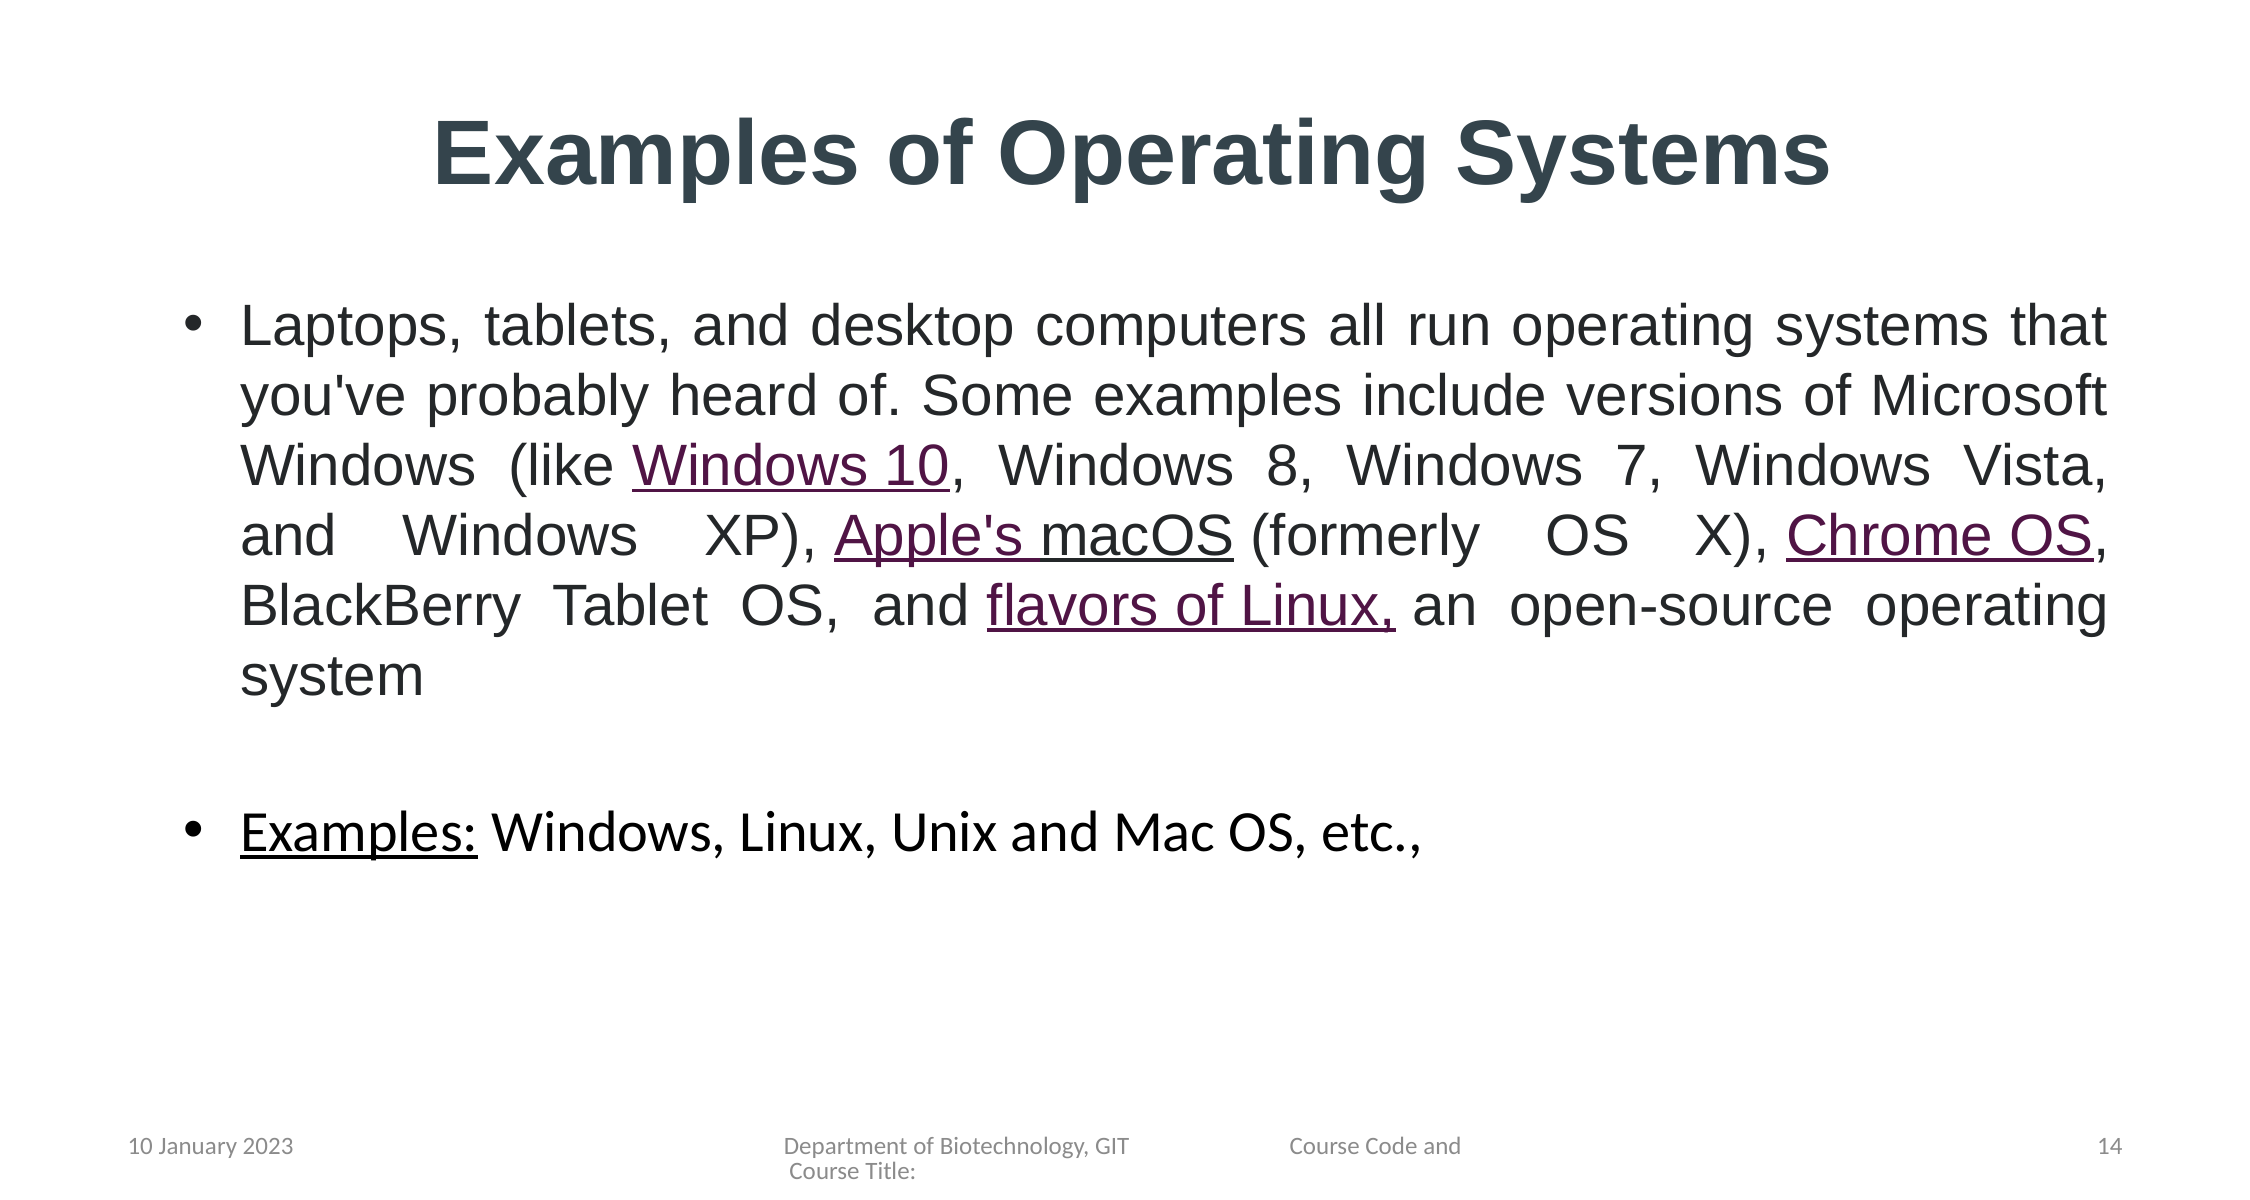

# Examples of Operating Systems
Laptops, tablets, and desktop computers all run operating systems that you've probably heard of. Some examples include versions of Microsoft Windows (like Windows 10, Windows 8, Windows 7, Windows Vista, and Windows XP), Apple's macOS (formerly OS X), Chrome OS, BlackBerry Tablet OS, and flavors of Linux, an open-source operating system

Examples: Windows, Linux, Unix and Mac OS, etc.,
10 January 2023
Department of Biotechnology, GIT                            Course Code and Course Title:
14